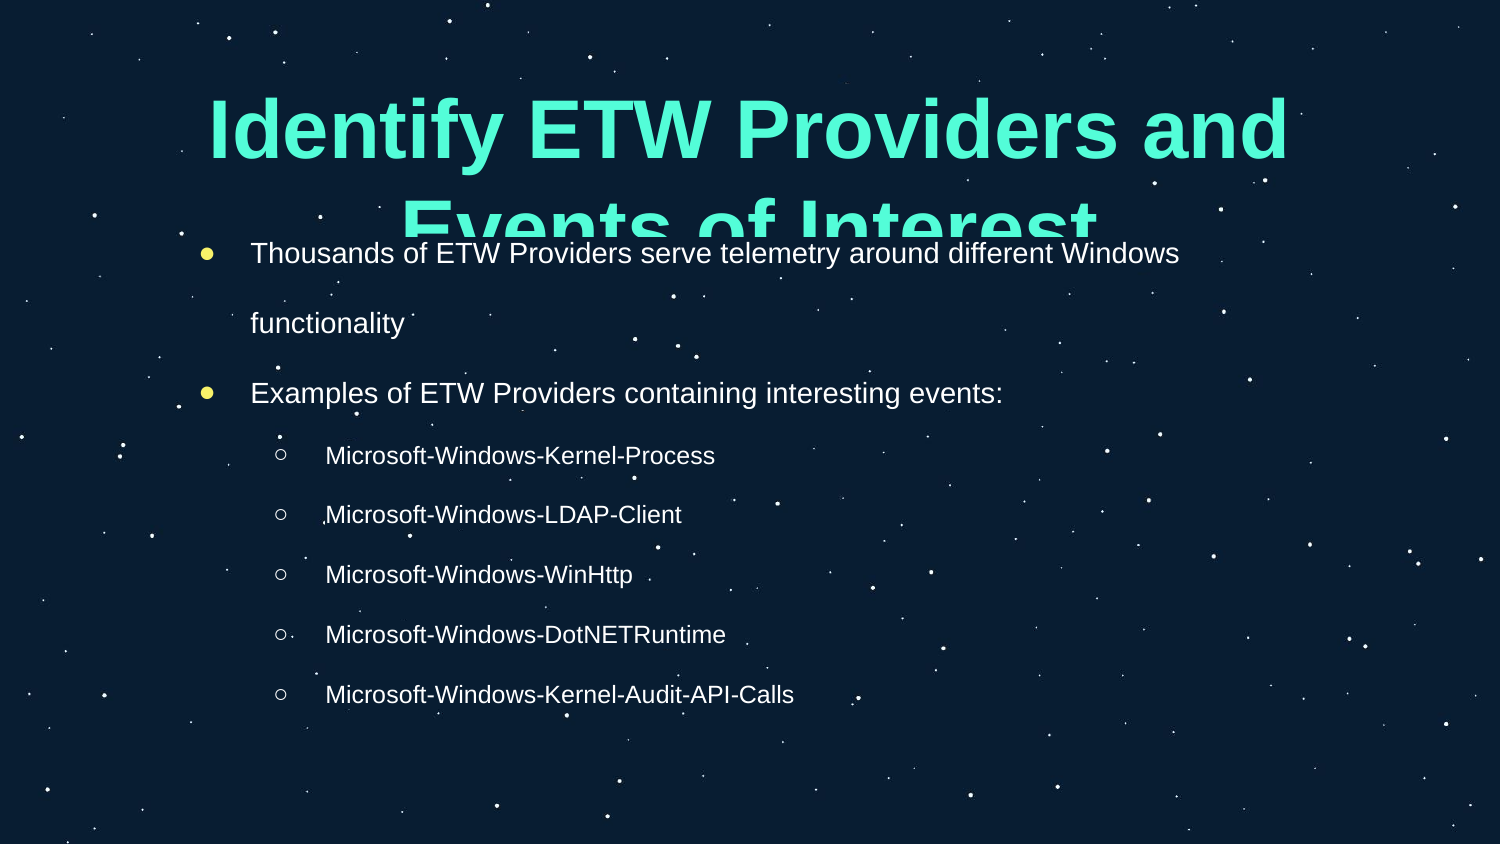

# Identify ETW Providers and Events of Interest
Thousands of ETW Providers serve telemetry around different Windows functionality
Examples of ETW Providers containing interesting events:
Microsoft-Windows-Kernel-Process
Microsoft-Windows-LDAP-Client
Microsoft-Windows-WinHttp
Microsoft-Windows-DotNETRuntime
Microsoft-Windows-Kernel-Audit-API-Calls